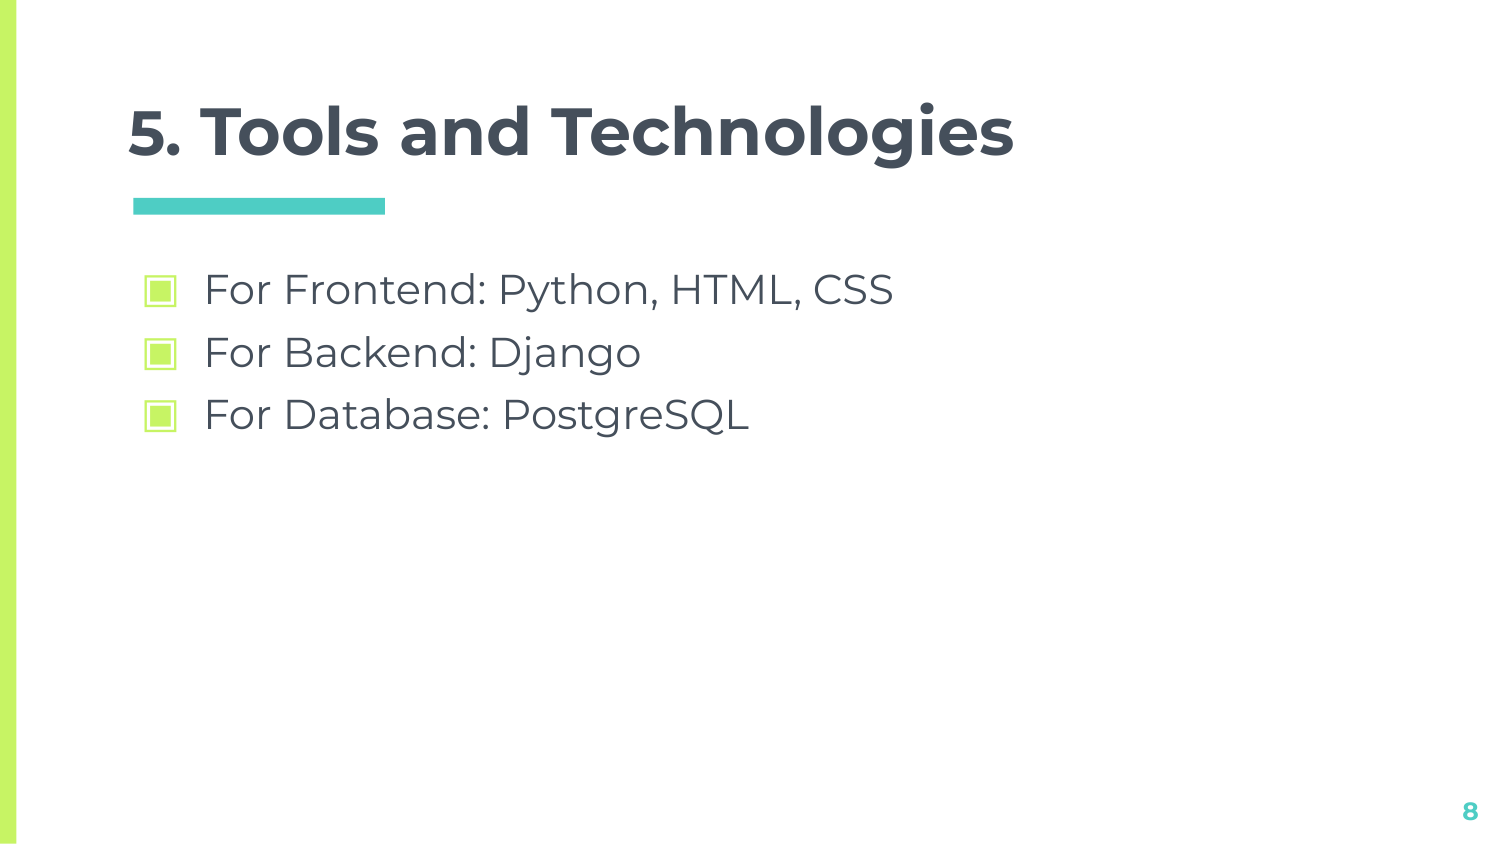

# 5. Tools and Technologies
For Frontend: Python, HTML, CSS
For Backend: Django
For Database: PostgreSQL
8